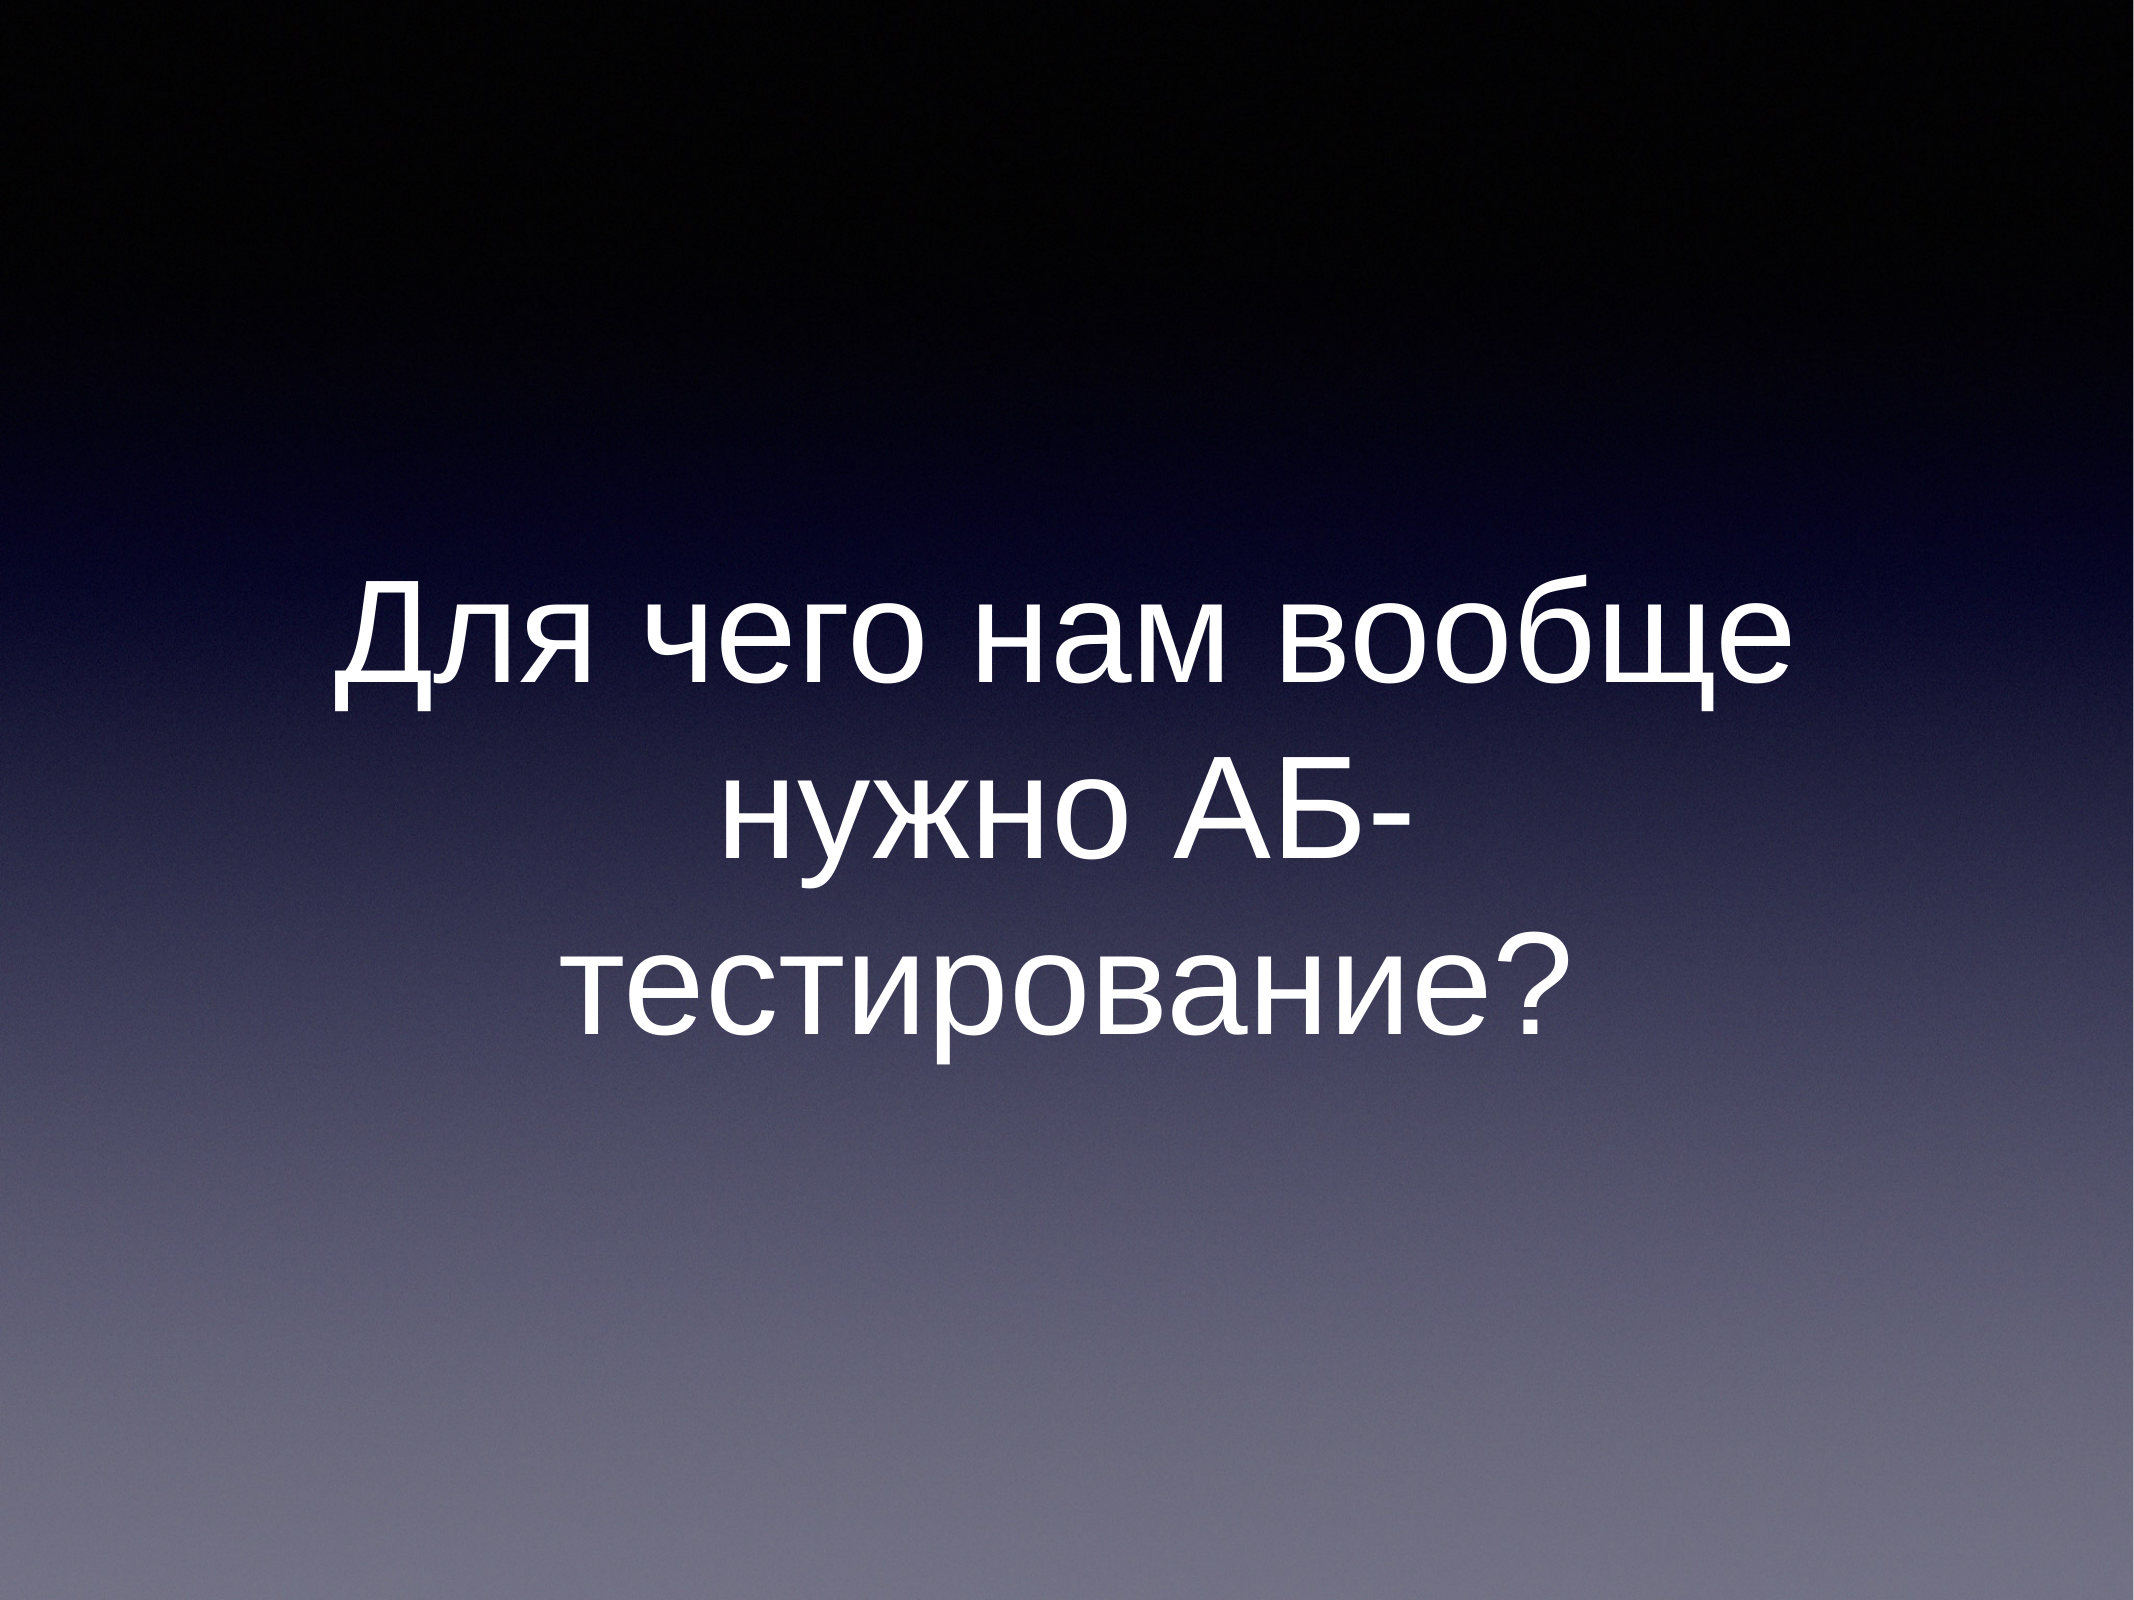

# Для чего нам вообще нужно АБ-тестирование?